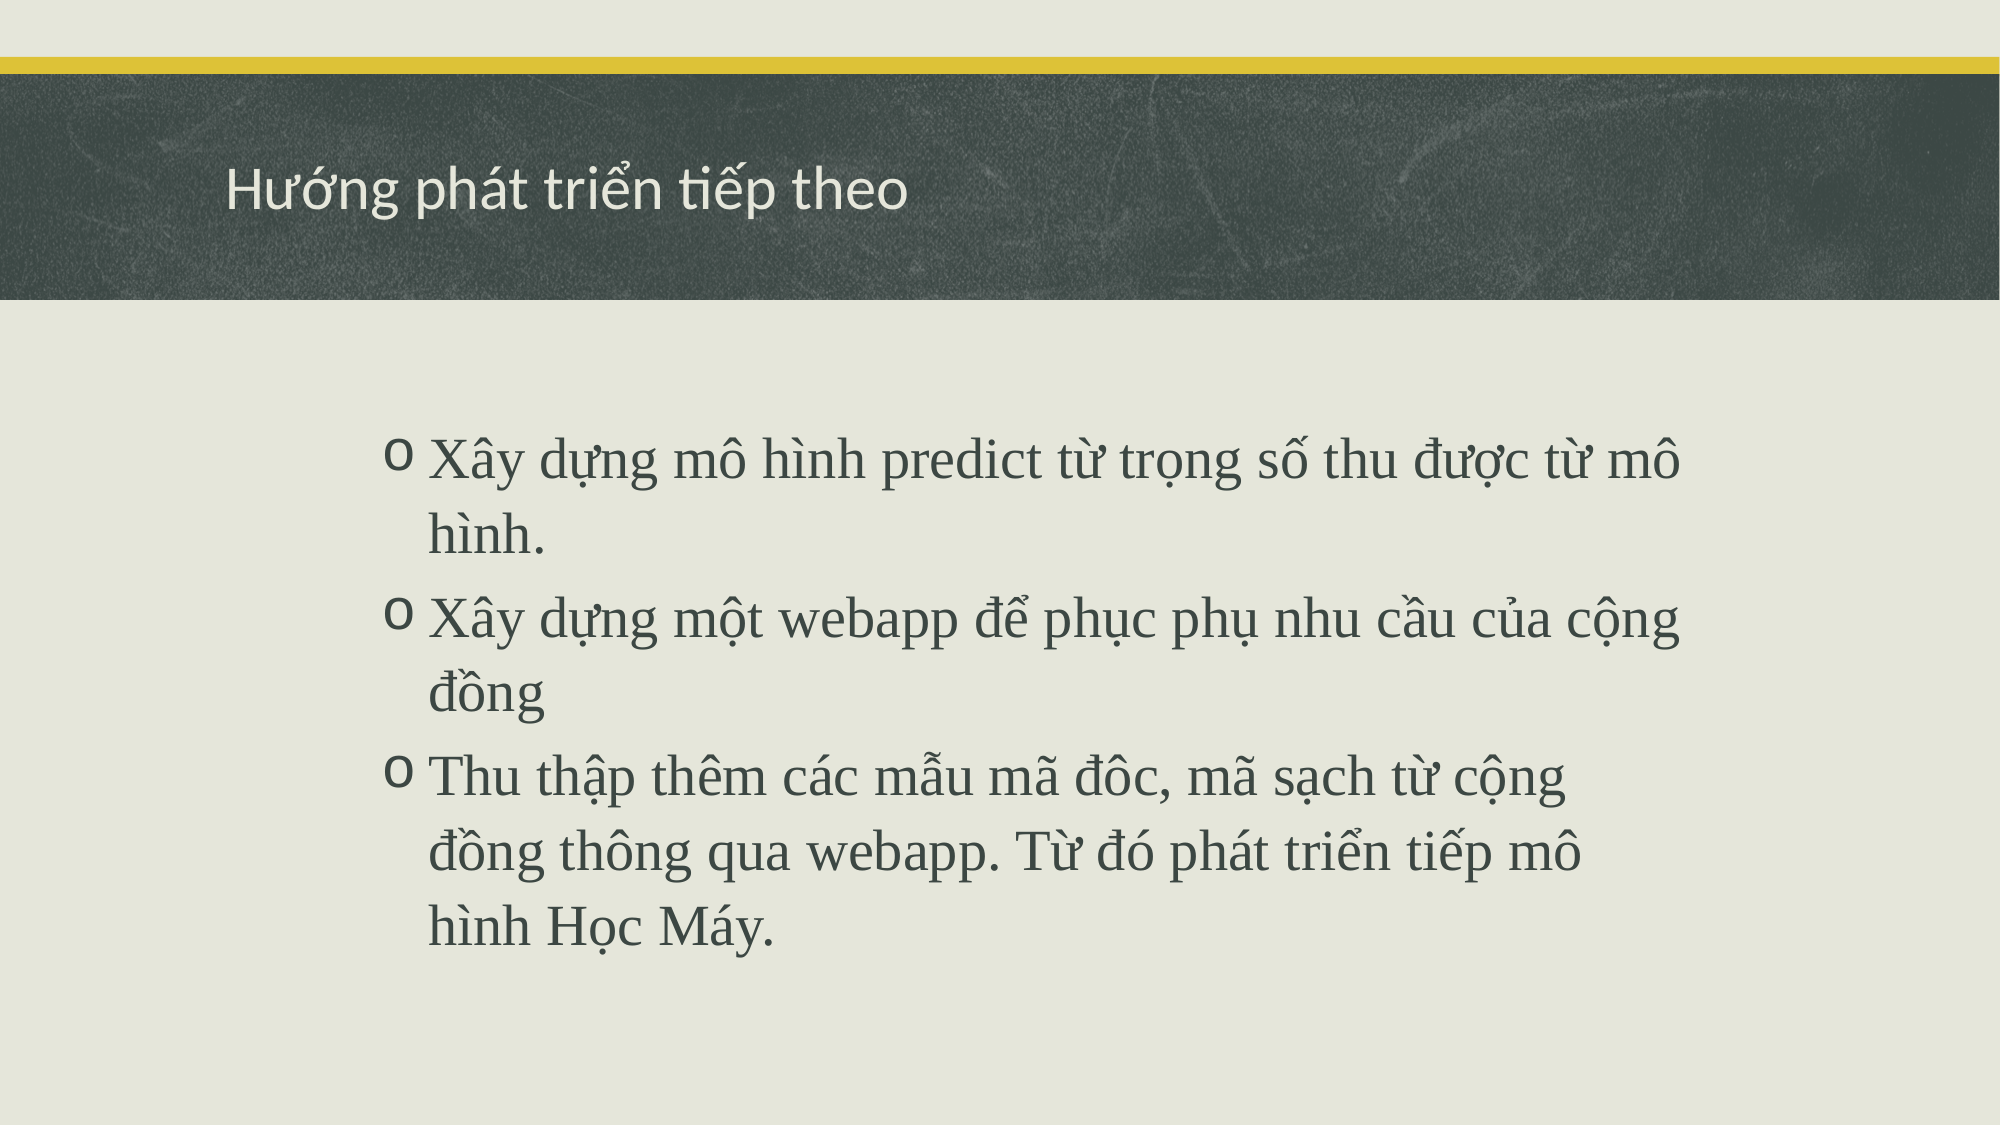

# Hướng phát triển tiếp theo
Xây dựng mô hình predict từ trọng số thu được từ mô hình.
Xây dựng một webapp để phục phụ nhu cầu của cộng đồng
Thu thập thêm các mẫu mã đôc, mã sạch từ cộng đồng thông qua webapp. Từ đó phát triển tiếp mô hình Học Máy.